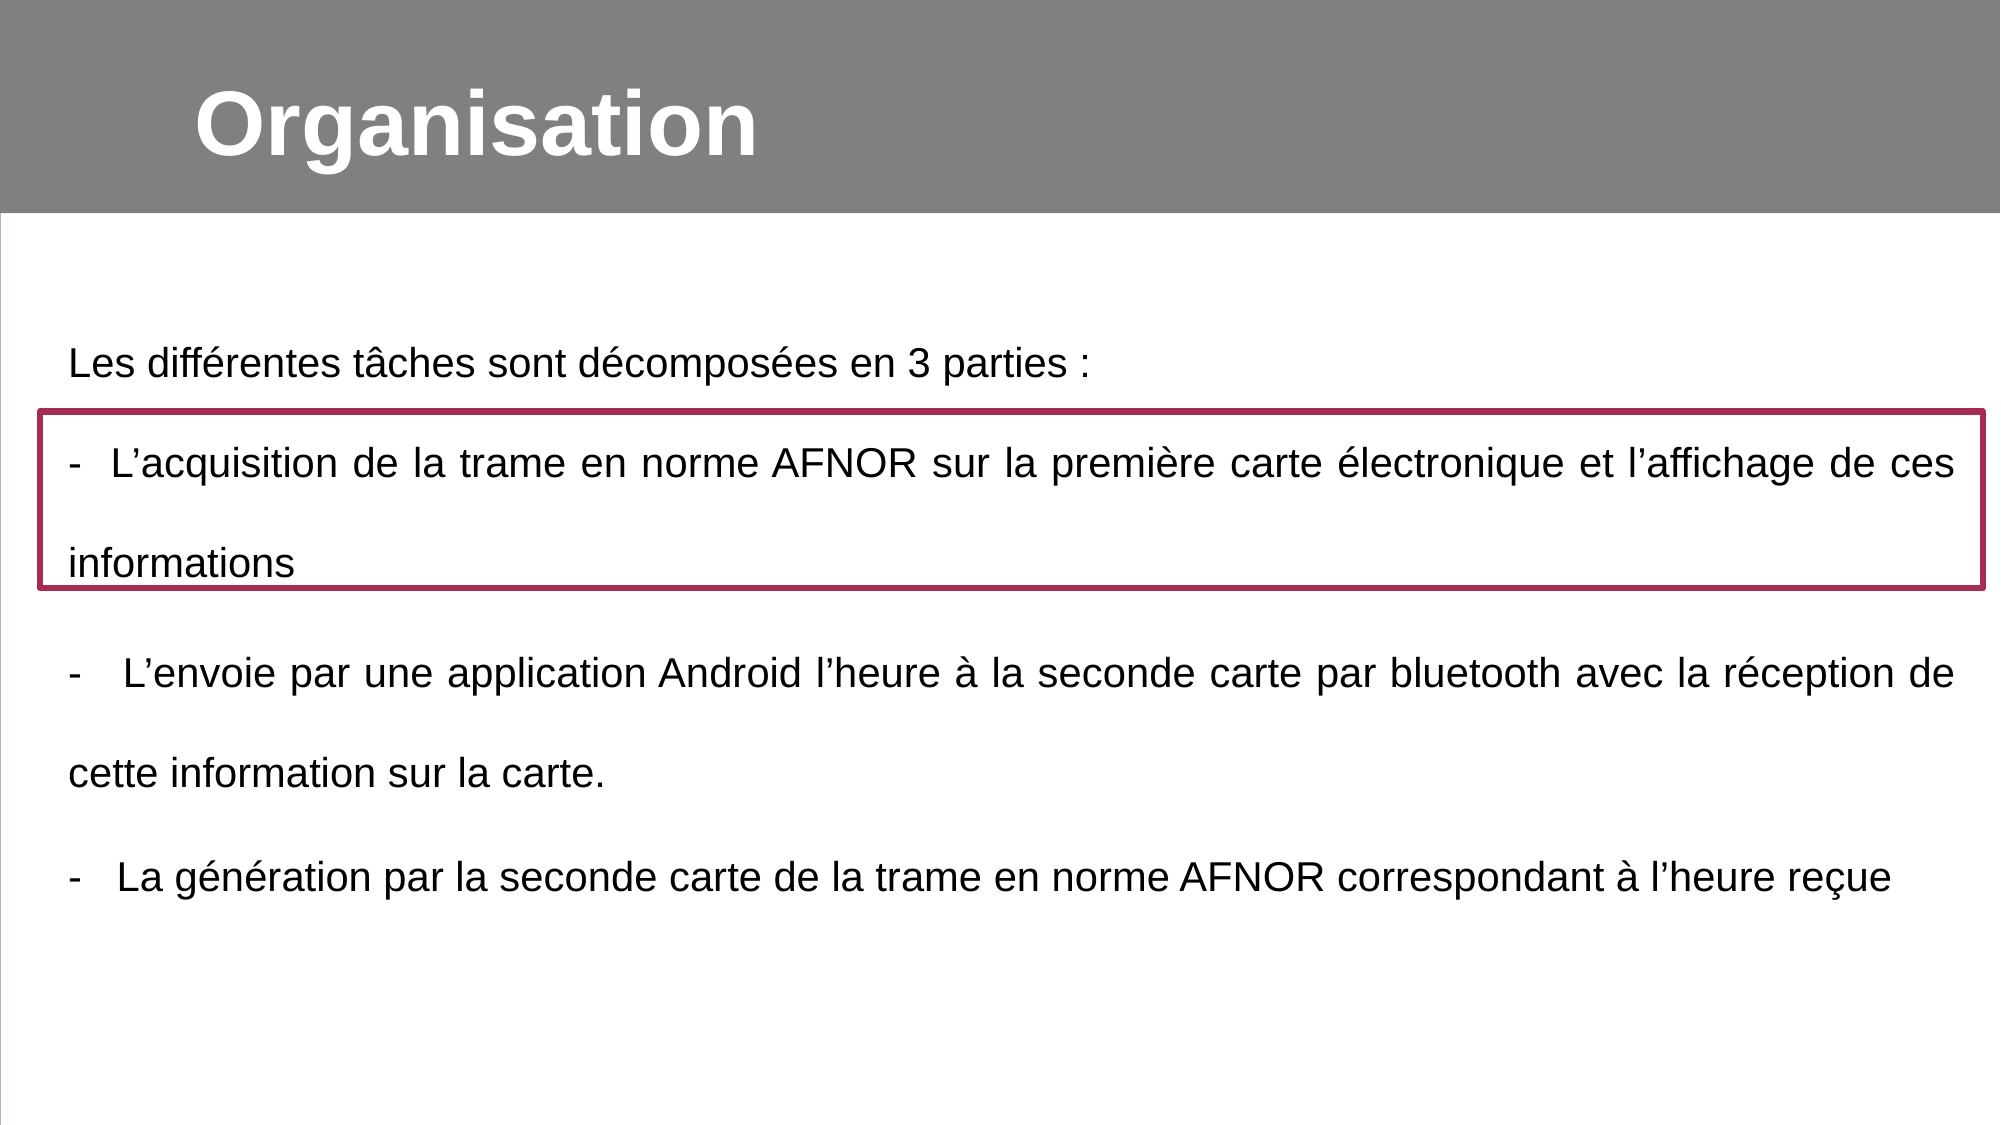

# Organisation

Les différentes tâches sont décomposées en 3 parties :
-  L’acquisition de la trame en norme AFNOR sur la première carte électronique et l’affichage de ces informations

-   L’envoie par une application Android l’heure à la seconde carte par bluetooth avec la réception de cette information sur la carte.
-   La génération par la seconde carte de la trame en norme AFNOR correspondant à l’heure reçue